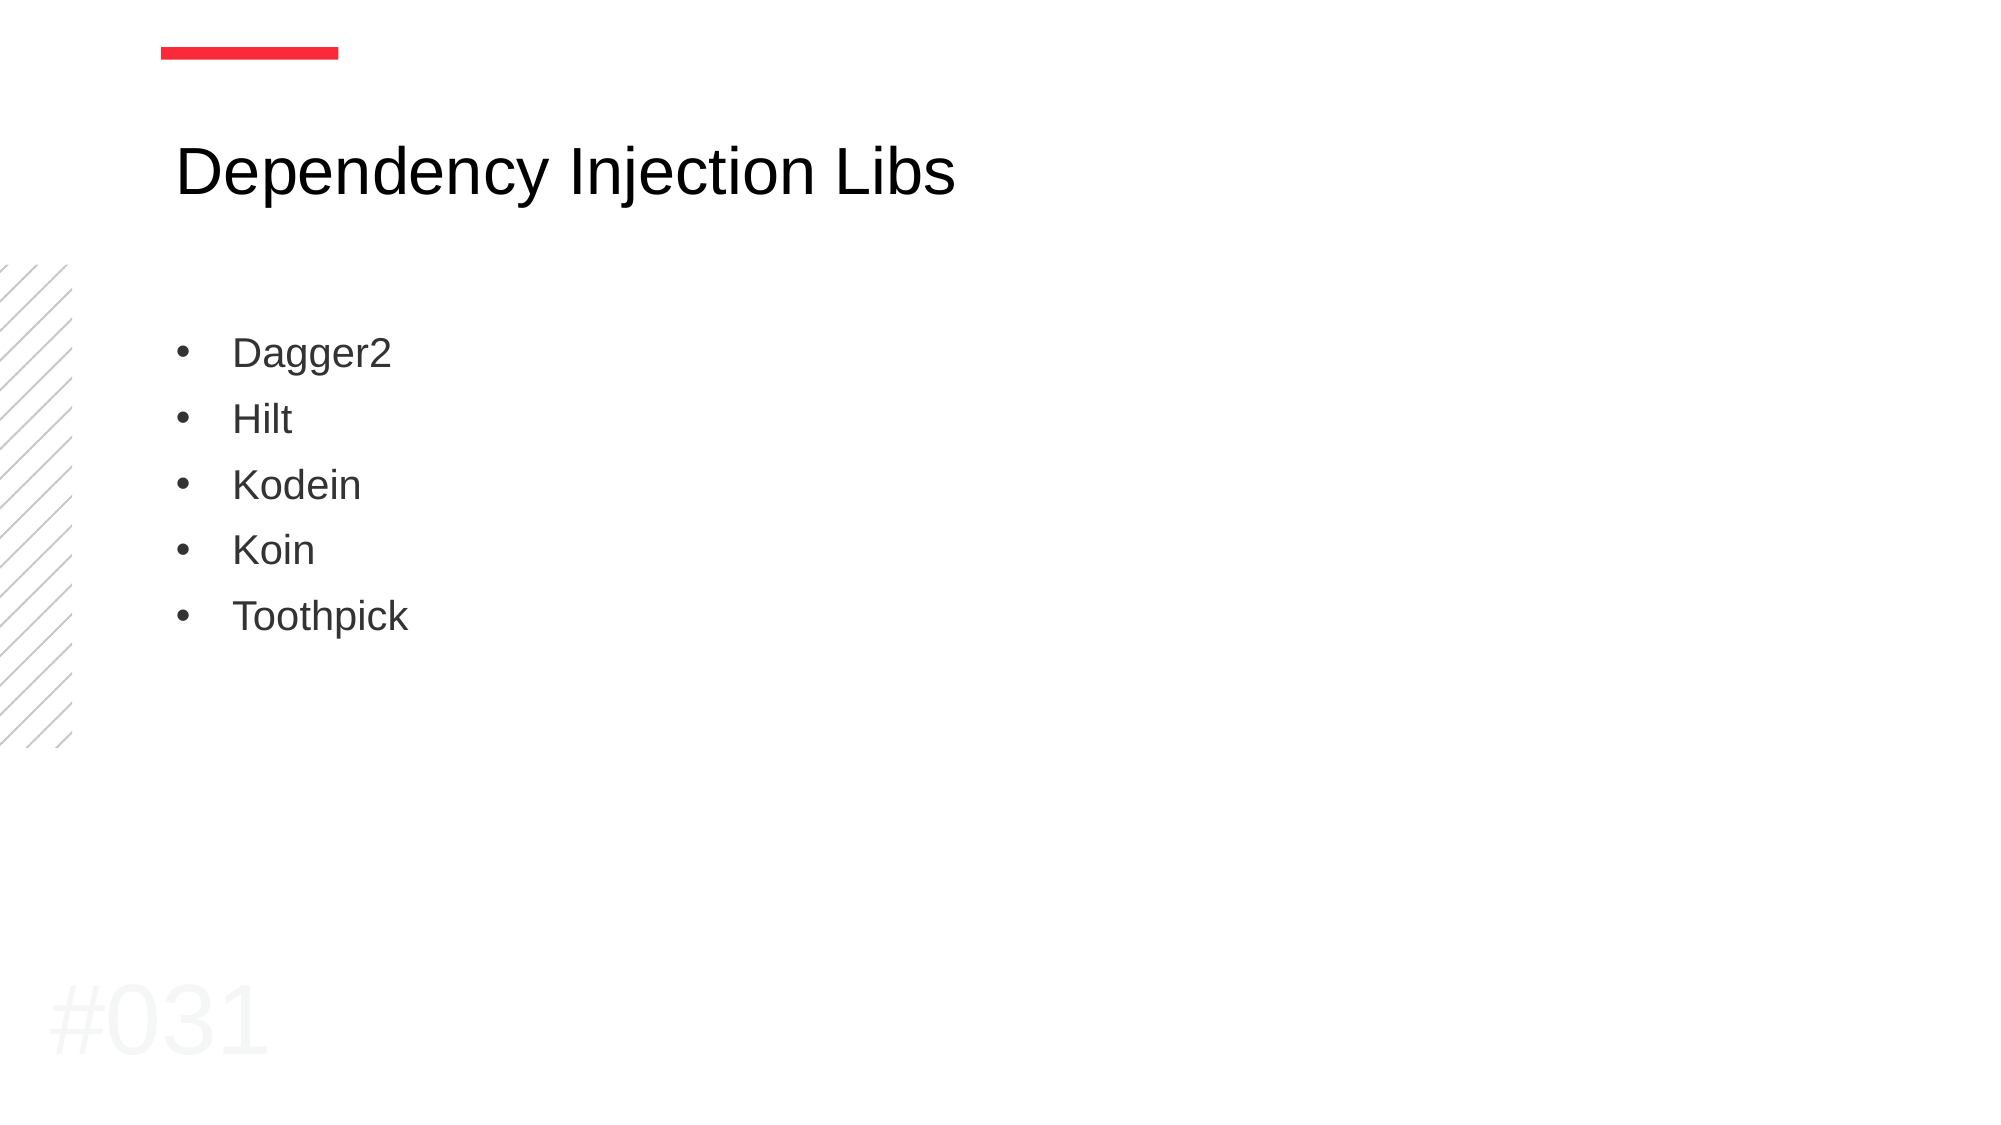

Dependency Injection Libs
Dagger2
Hilt
Kodein
Koin
Toothpick
#031